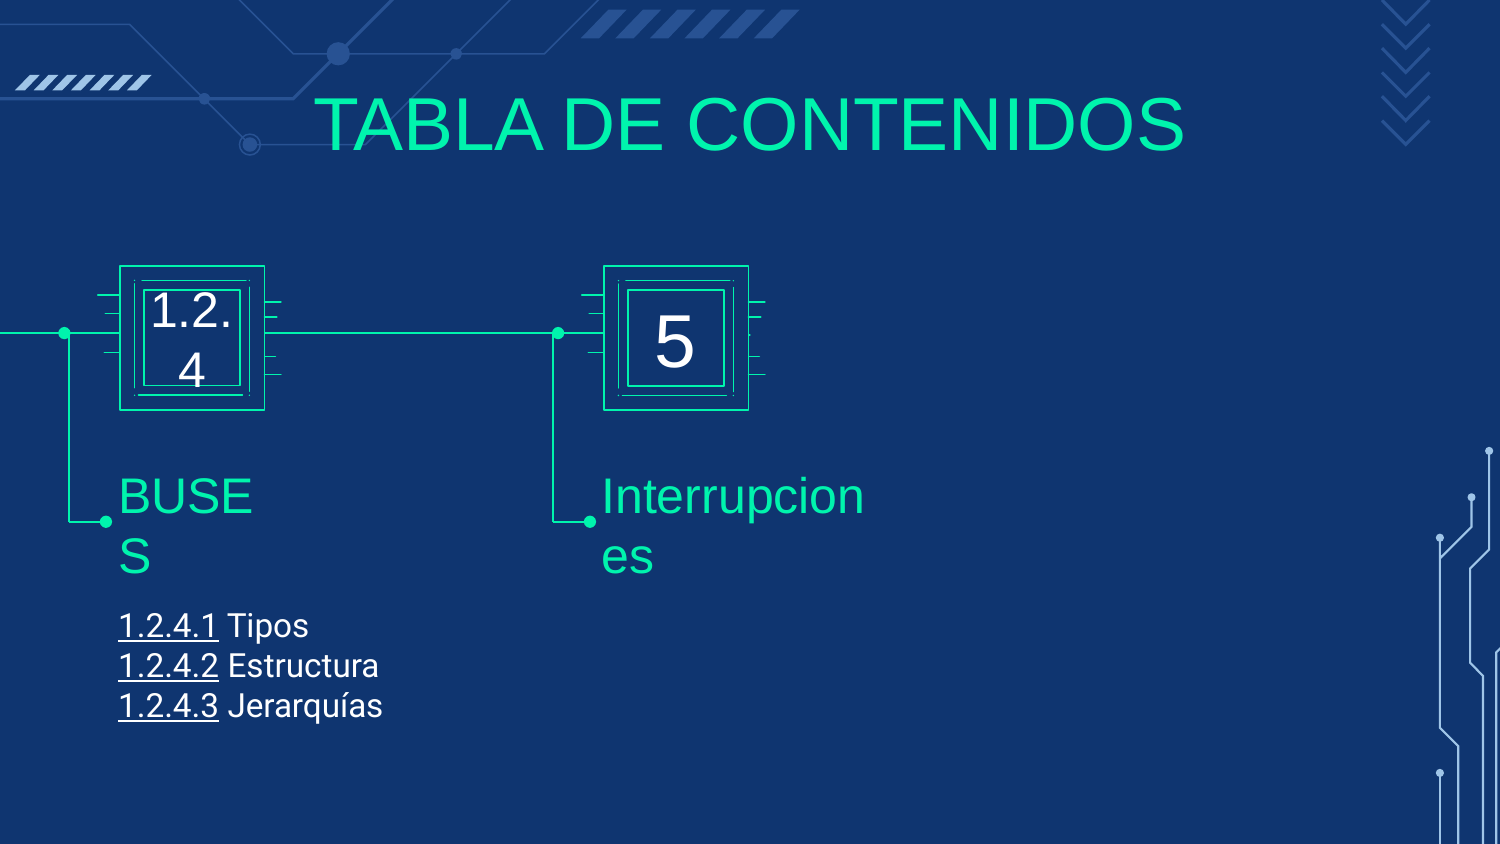

# TABLA DE CONTENIDOS

1.2.4
5

BUSES
Interrupciones
1.2.4.1 Tipos 1.2.4.2 Estructura
1.2.4.3 Jerarquías